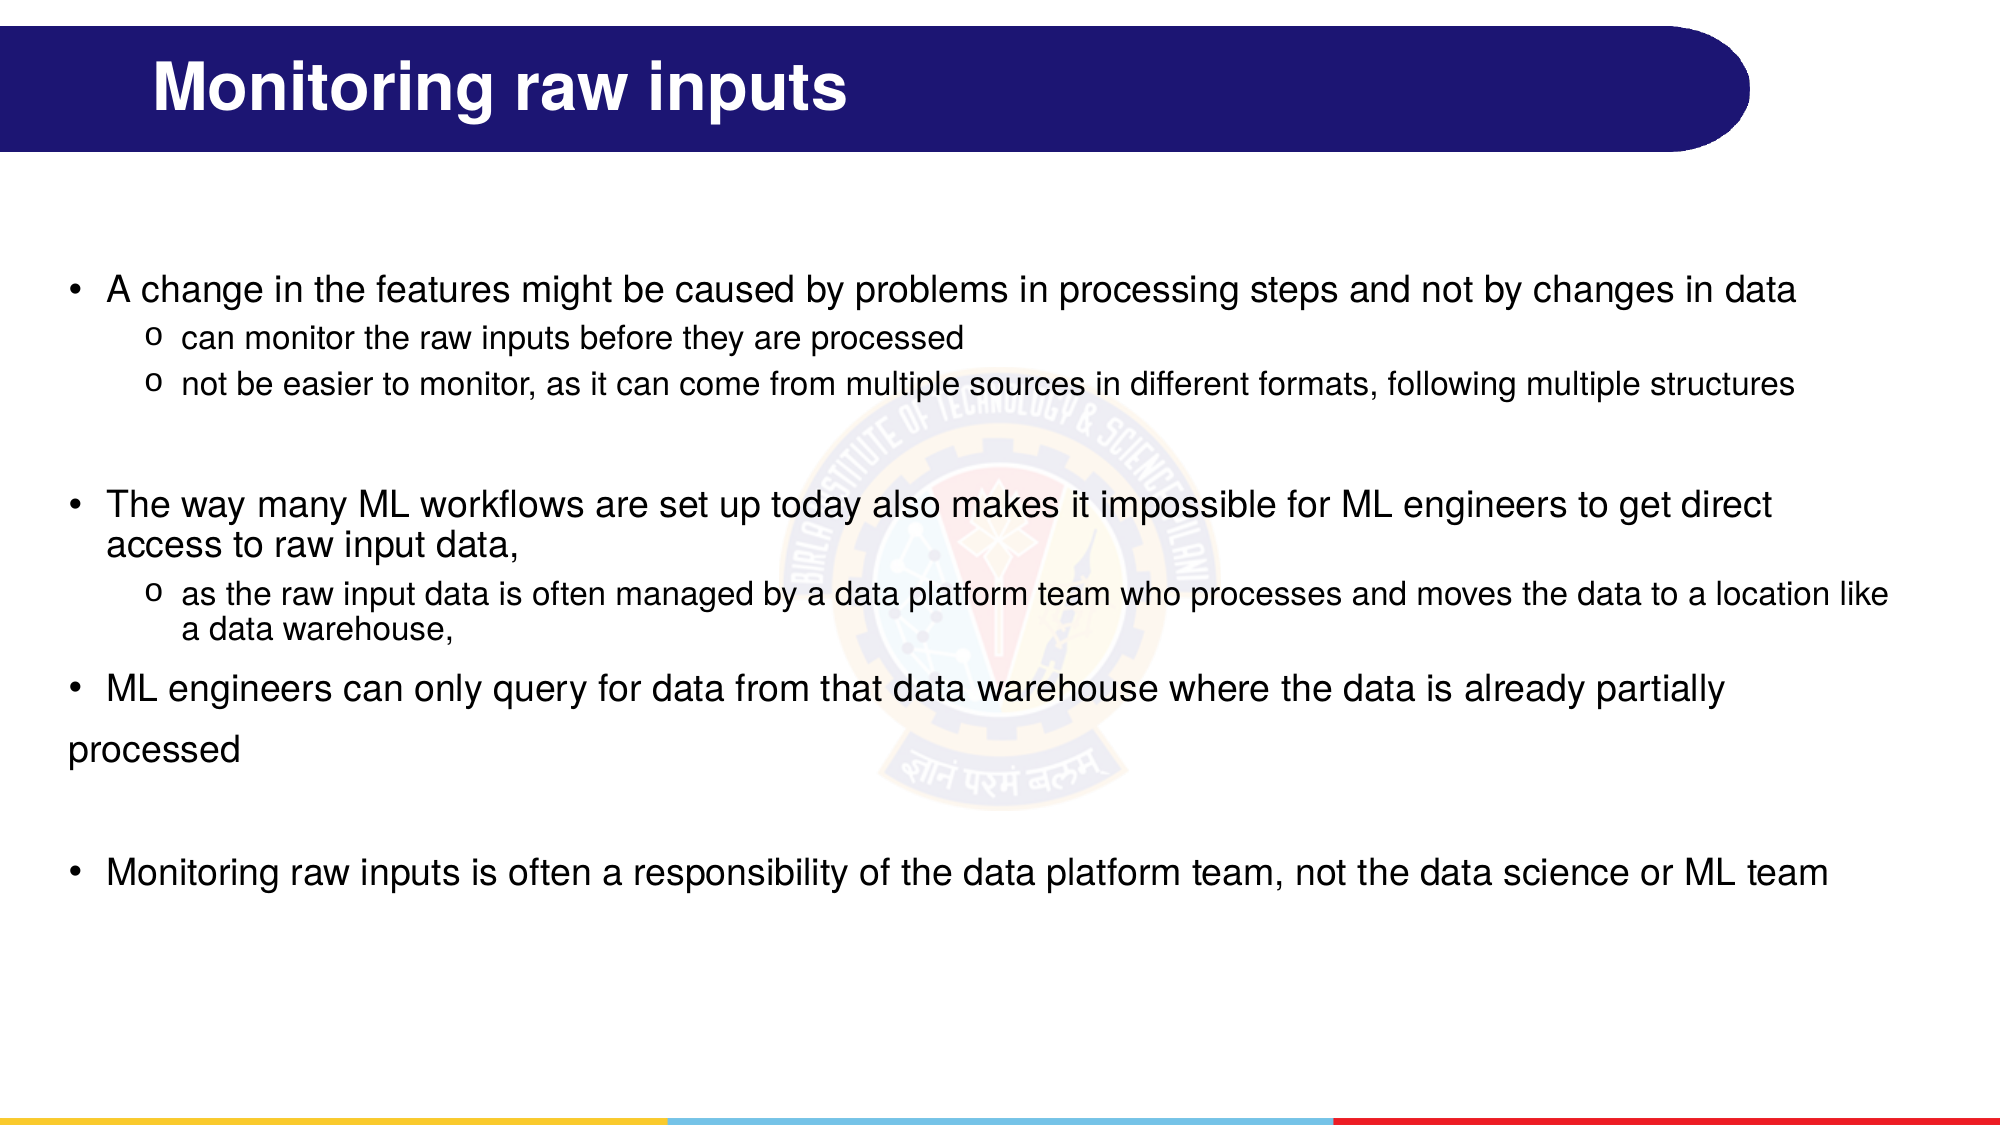

# Monitoring raw inputs

A change in the features might be caused by problems in processing steps and not by changes in data
can monitor the raw inputs before they are processed
not be easier to monitor, as it can come from multiple sources in different formats, following multiple structures

The way many ML workflows are set up today also makes it impossible for ML engineers to get direct access to raw input data,
as the raw input data is often managed by a data platform team who processes and moves the data to a location like a data warehouse,
ML engineers can only query for data from that data warehouse where the data is already partially
processed

Monitoring raw inputs is often a responsibility of the data platform team, not the data science or ML team